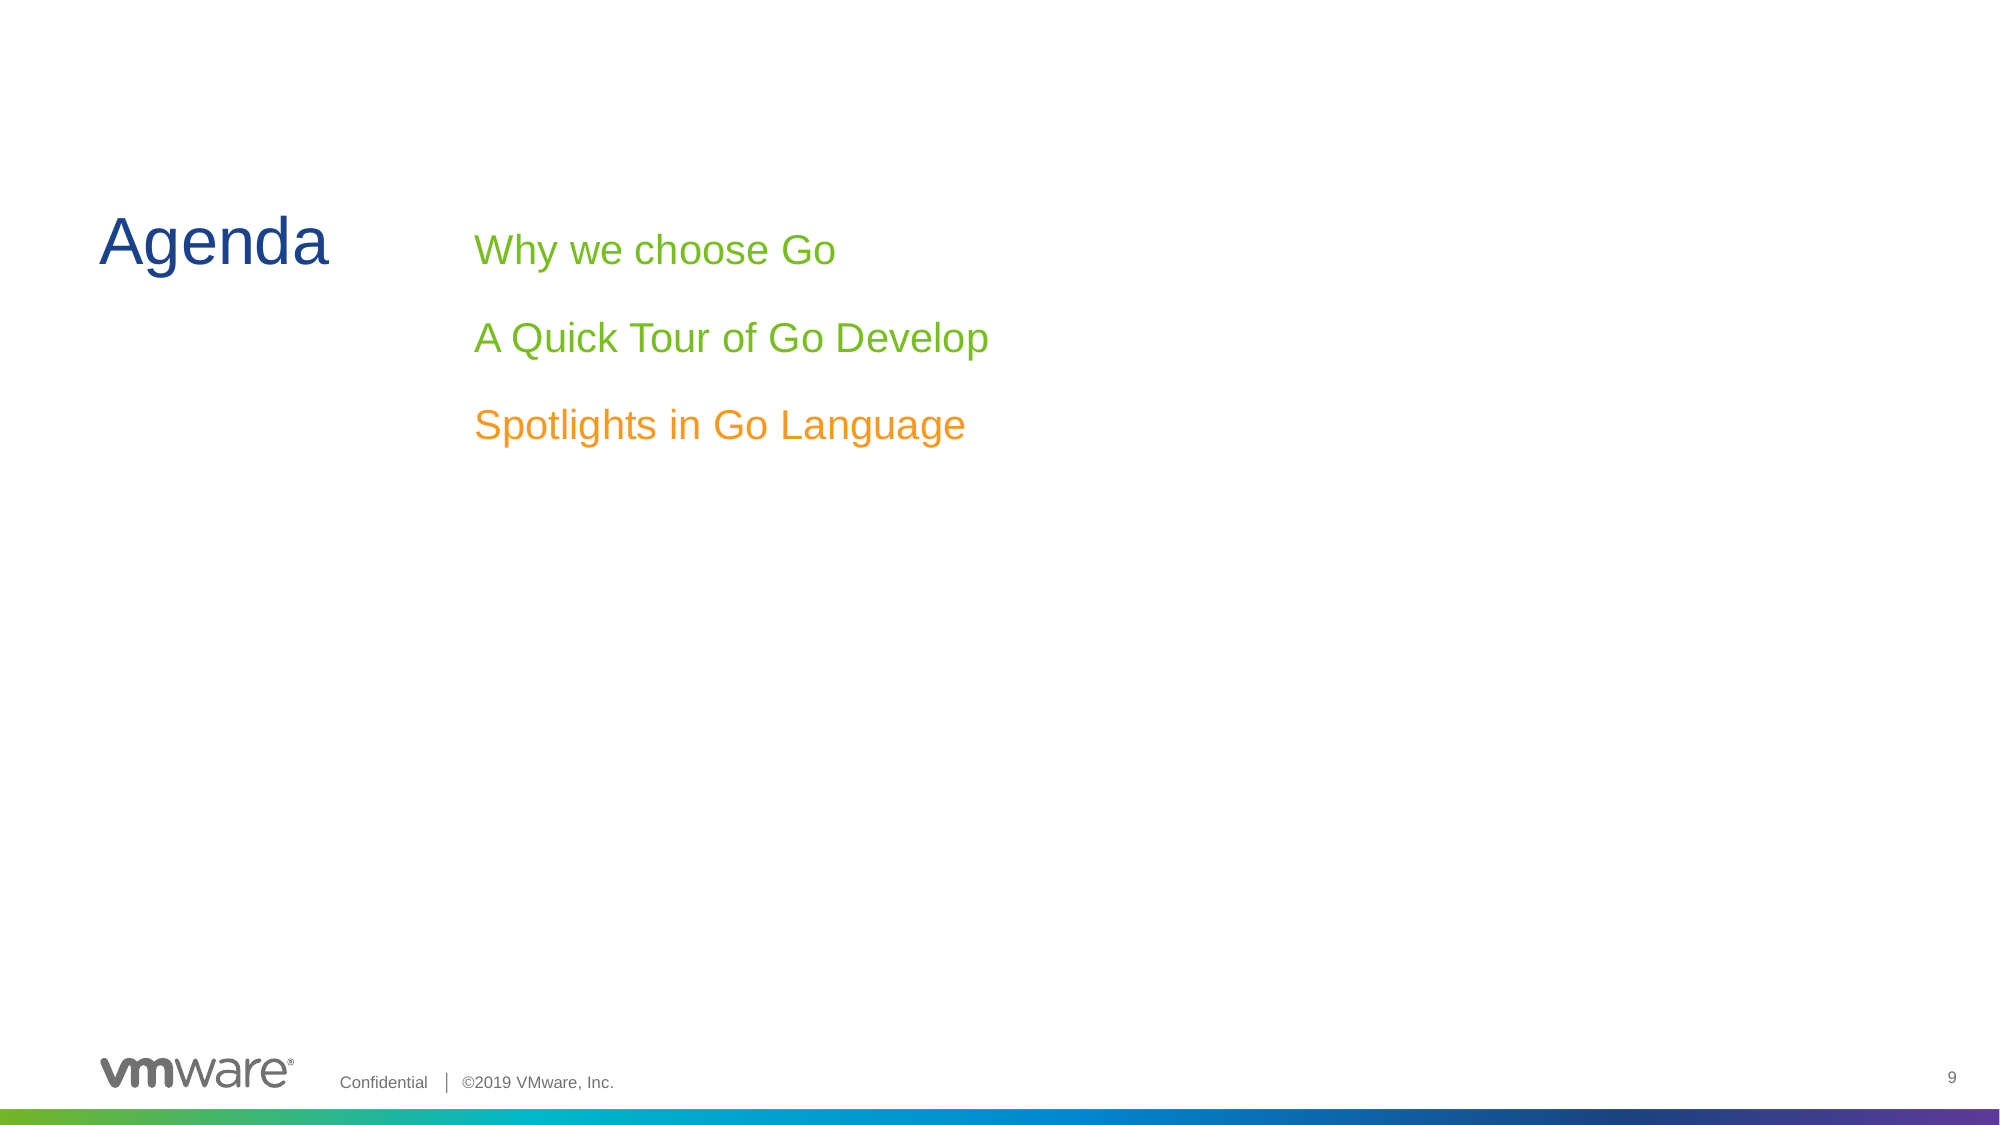

Why we choose Go
A Quick Tour of Go Develop
Spotlights in Go Language